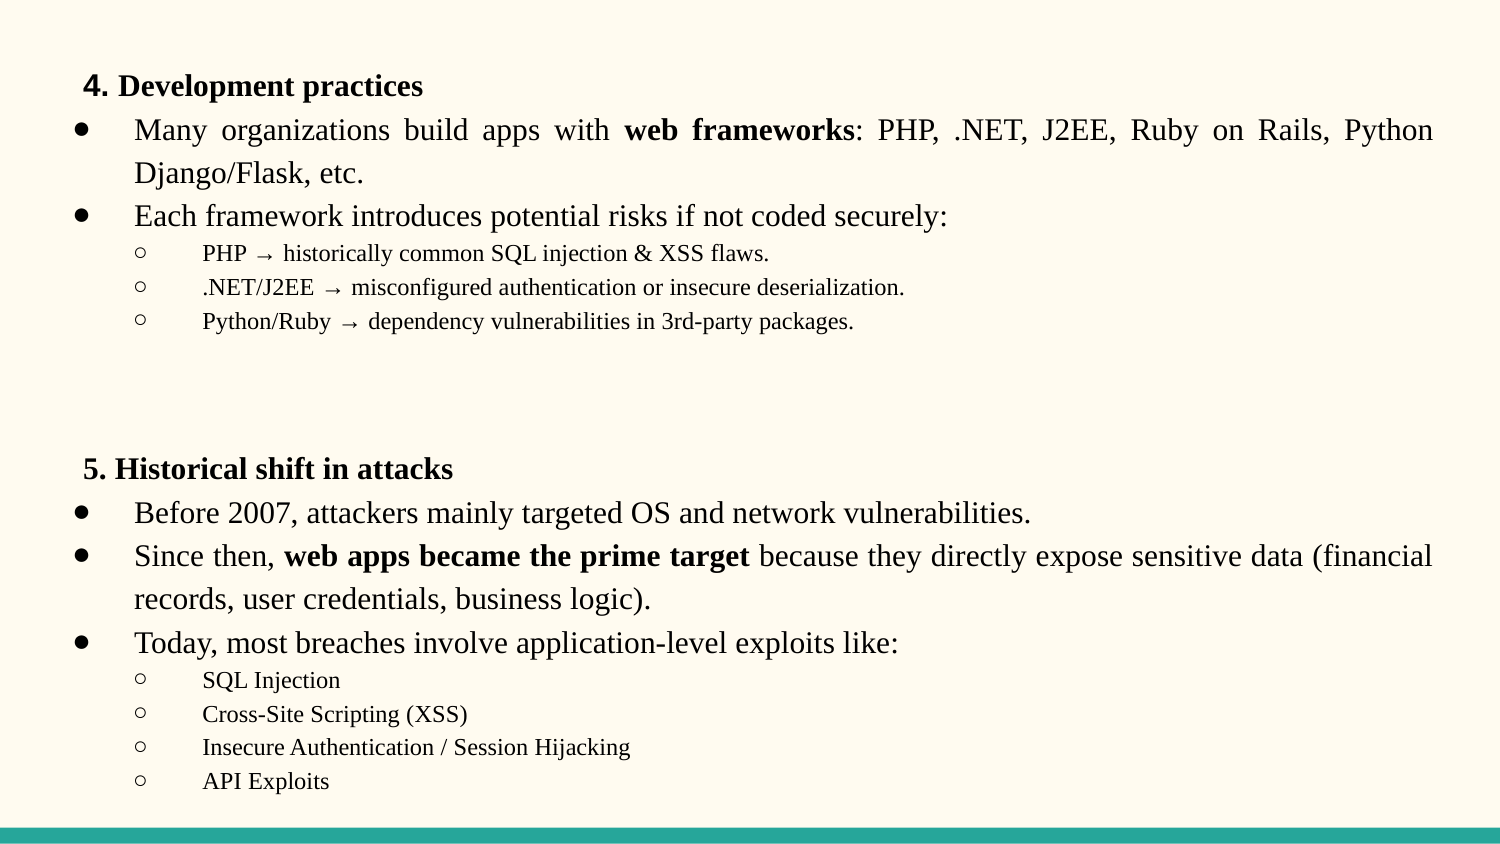

4. Development practices
Many organizations build apps with web frameworks: PHP, .NET, J2EE, Ruby on Rails, Python Django/Flask, etc.
Each framework introduces potential risks if not coded securely:
PHP → historically common SQL injection & XSS flaws.
.NET/J2EE → misconfigured authentication or insecure deserialization.
Python/Ruby → dependency vulnerabilities in 3rd-party packages.

5. Historical shift in attacks
Before 2007, attackers mainly targeted OS and network vulnerabilities.
Since then, web apps became the prime target because they directly expose sensitive data (financial records, user credentials, business logic).
Today, most breaches involve application-level exploits like:
SQL Injection
Cross-Site Scripting (XSS)
Insecure Authentication / Session Hijacking
API Exploits